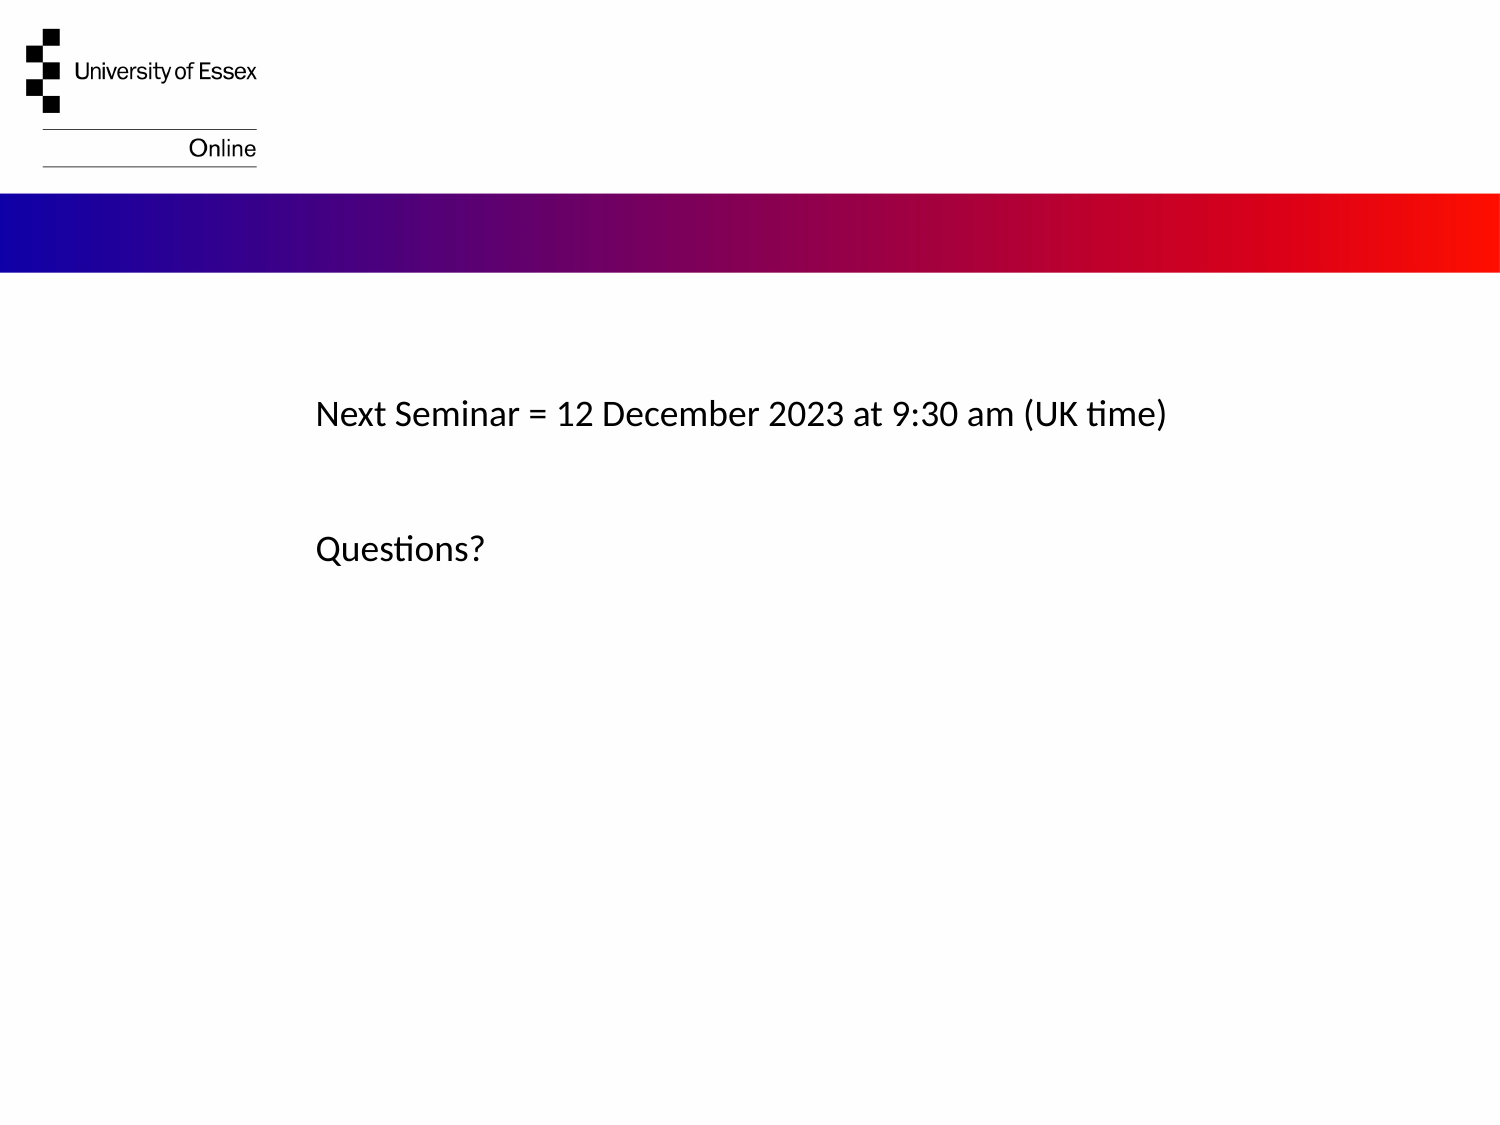

Next Seminar = 12 December 2023 at 9:30 am (UK time)

Questions?